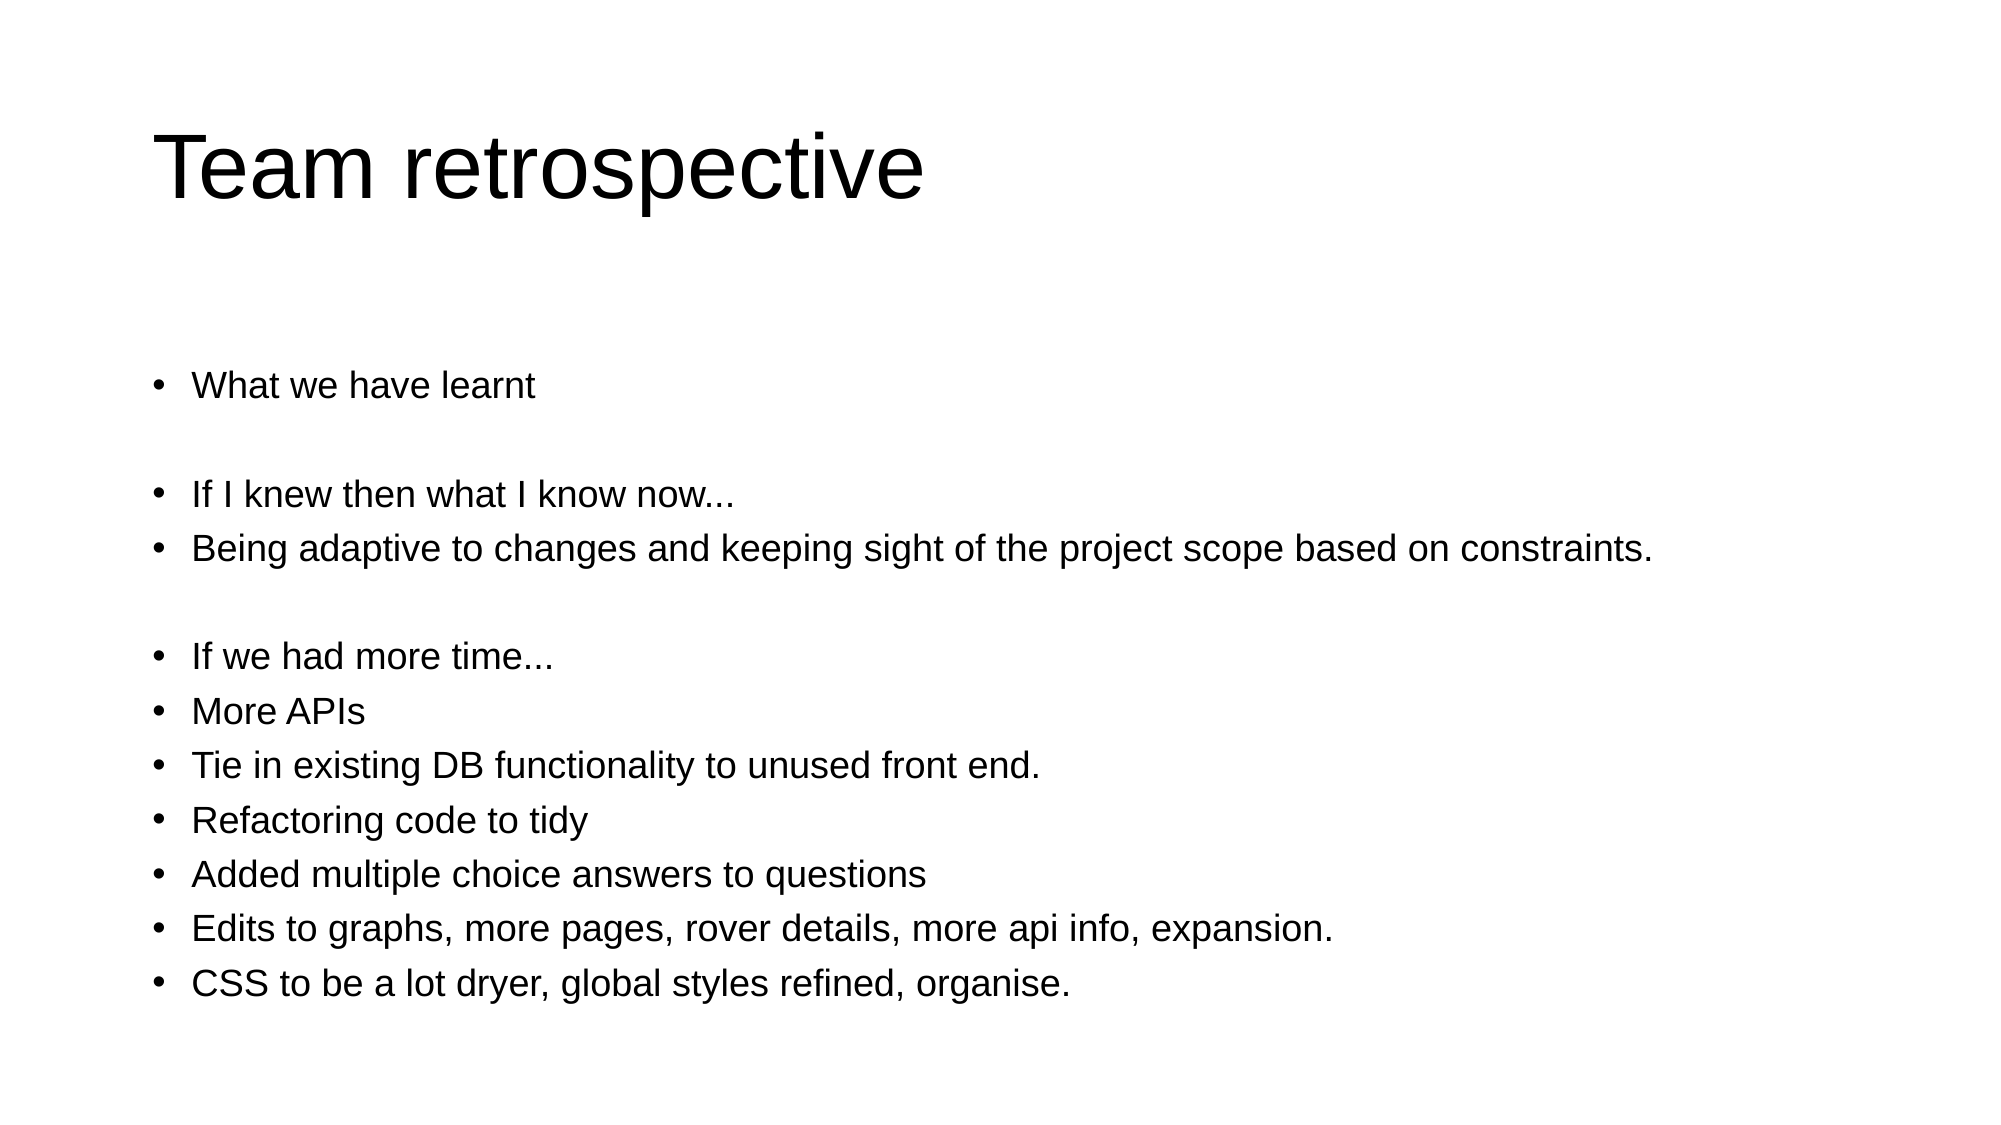

# Team retrospective

What we have learnt

If I knew then what I know now...
Being adaptive to changes and keeping sight of the project scope based on constraints.

If we had more time...
More APIs
Tie in existing DB functionality to unused front end.
Refactoring code to tidy
Added multiple choice answers to questions
Edits to graphs, more pages, rover details, more api info, expansion.
CSS to be a lot dryer, global styles refined, organise.